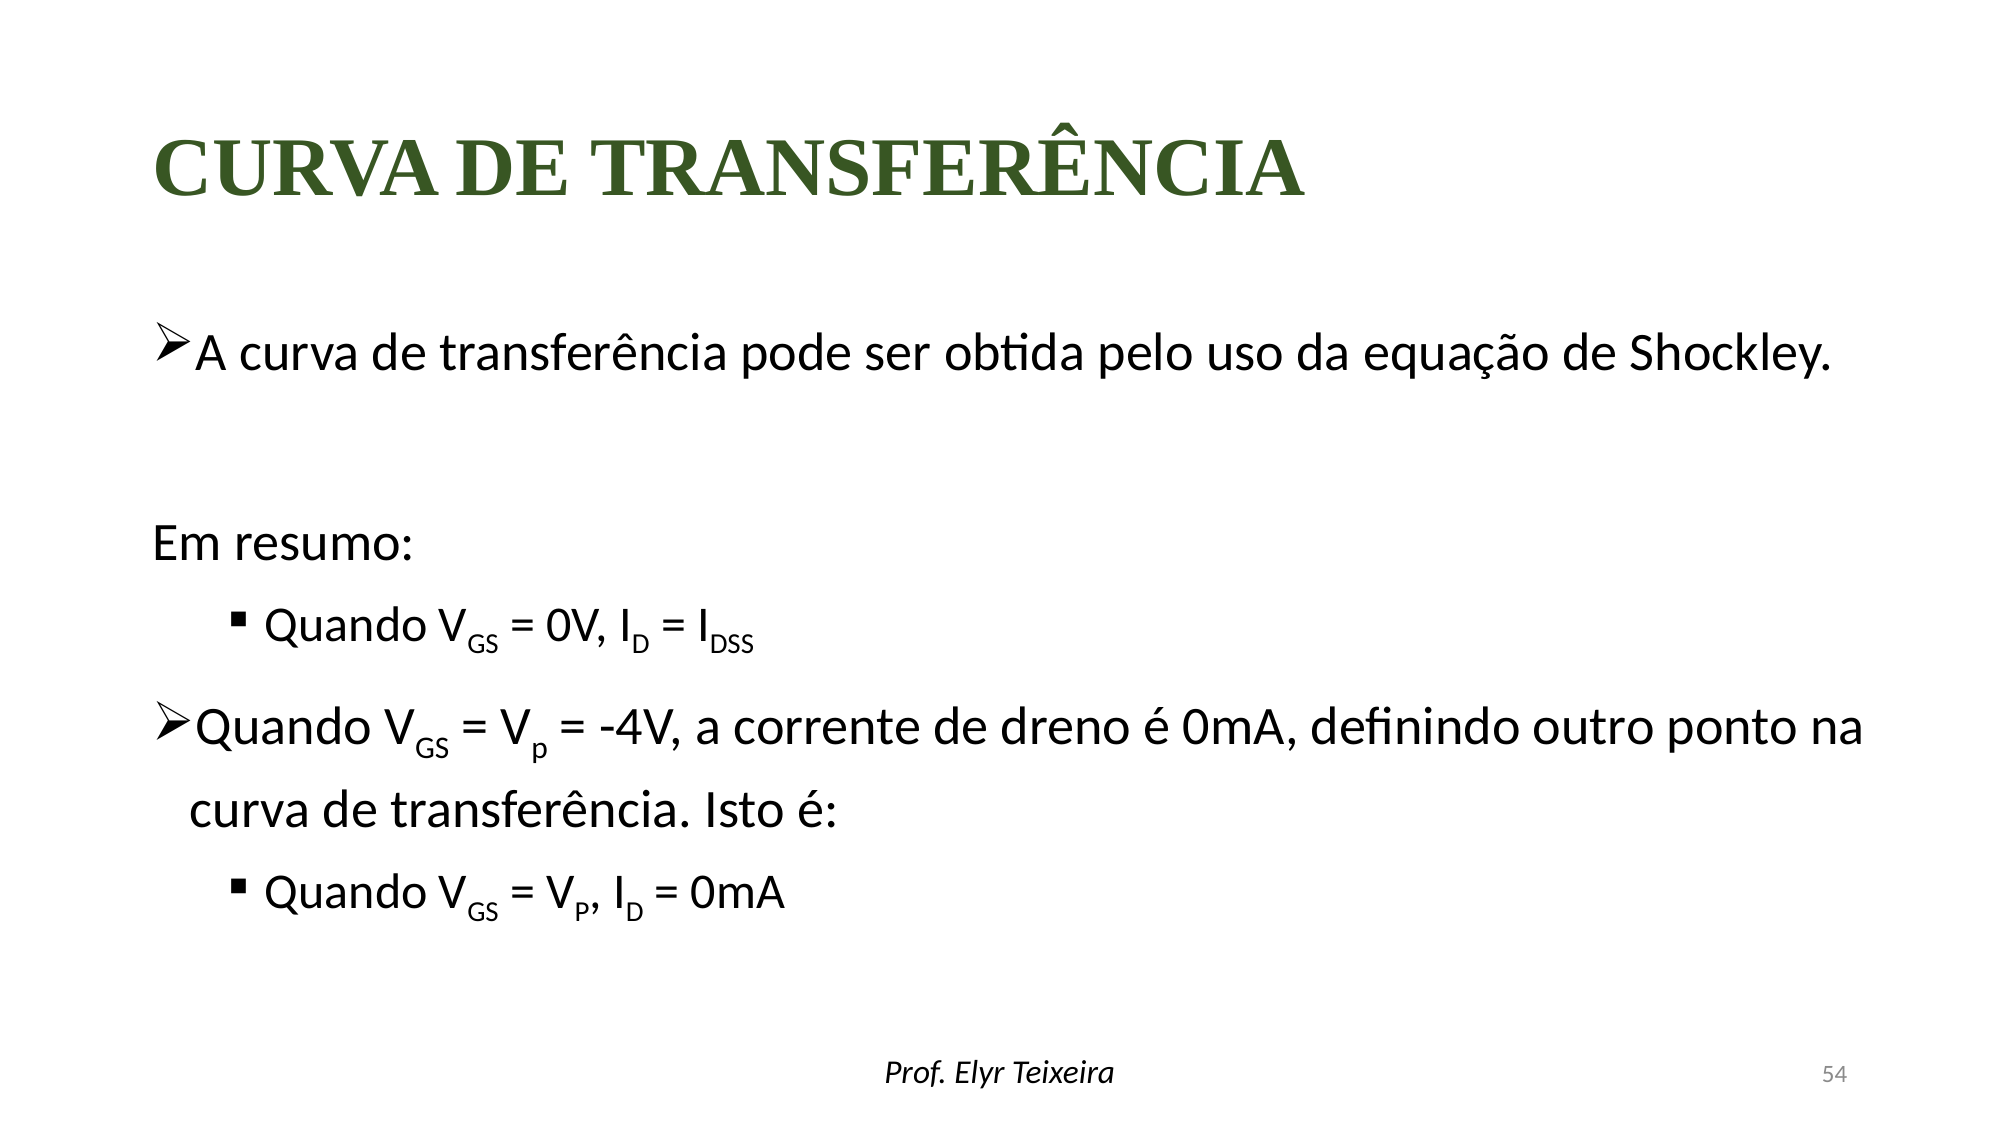

# Curva de transferência
A curva de transferência pode ser obtida pelo uso da equação de Shockley.

Em resumo:
Quando VGS = 0V, ID = IDSS
Quando VGS = Vp = -4V, a corrente de dreno é 0mA, definindo outro ponto na curva de transferência. Isto é:
Quando VGS = VP, ID = 0mA

Prof. Elyr Teixeira
54